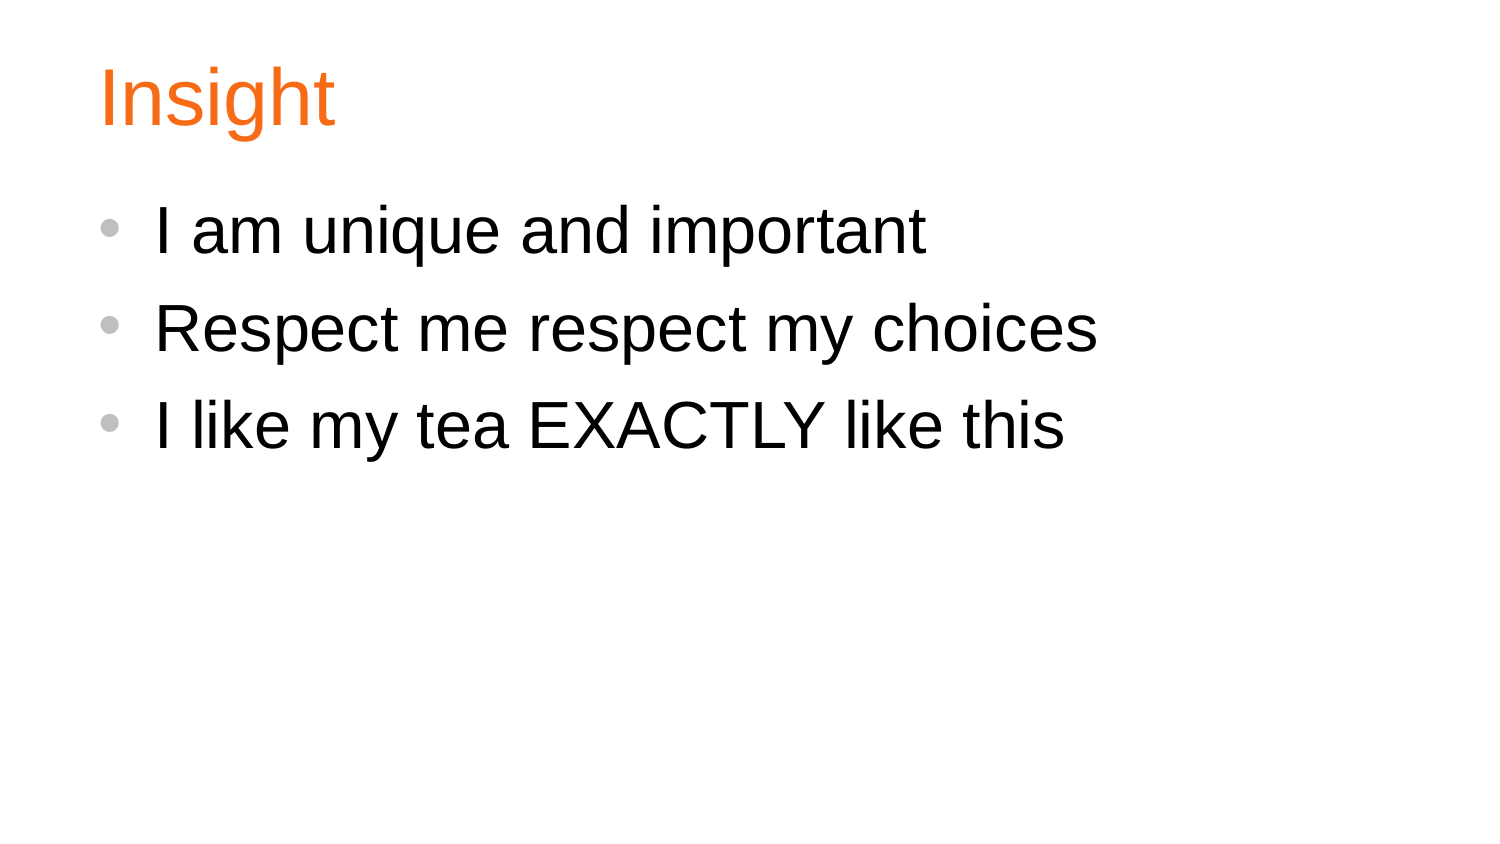

# Insight
I am unique and important
Respect me respect my choices
I like my tea EXACTLY like this